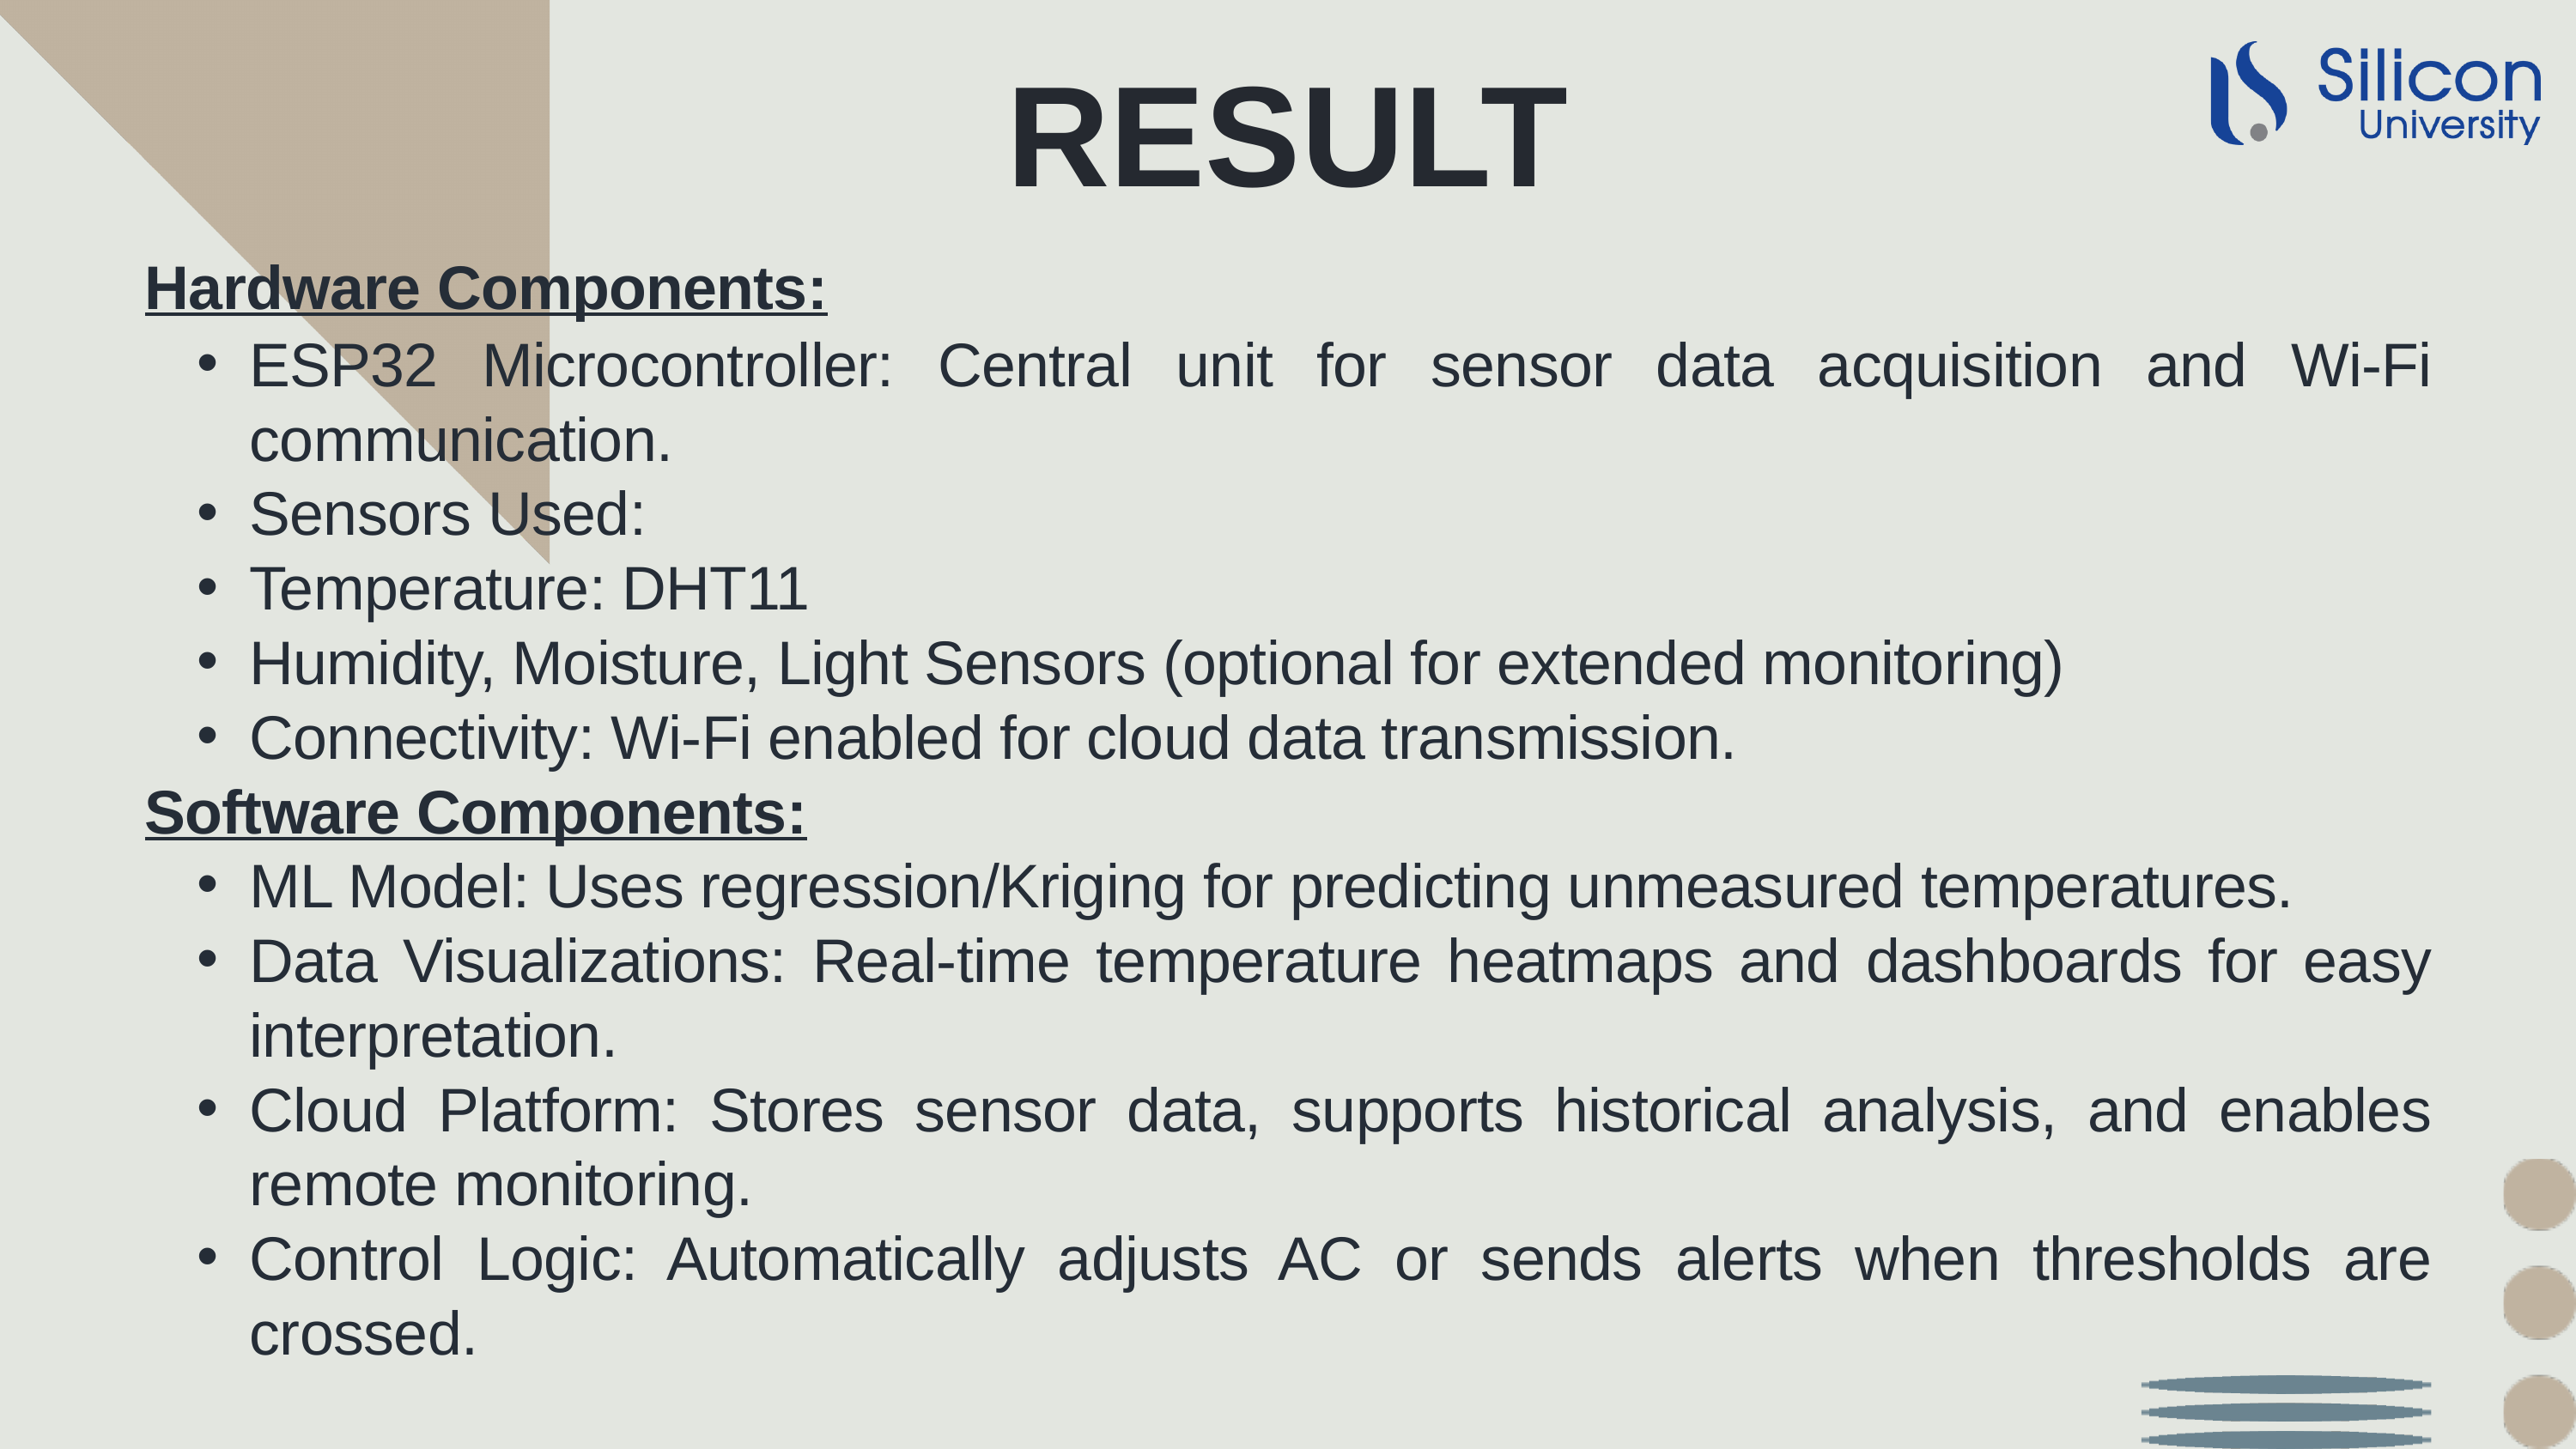

RESULT
Hardware Components:

ESP32 Microcontroller: Central unit for sensor data acquisition and Wi-Fi communication.
Sensors Used:
Temperature: DHT11
Humidity, Moisture, Light Sensors (optional for extended monitoring)
Connectivity: Wi-Fi enabled for cloud data transmission.
Software Components:
ML Model: Uses regression/Kriging for predicting unmeasured temperatures.
Data Visualizations: Real-time temperature heatmaps and dashboards for easy interpretation.
Cloud Platform: Stores sensor data, supports historical analysis, and enables remote monitoring.
Control Logic: Automatically adjusts AC or sends alerts when thresholds are crossed.